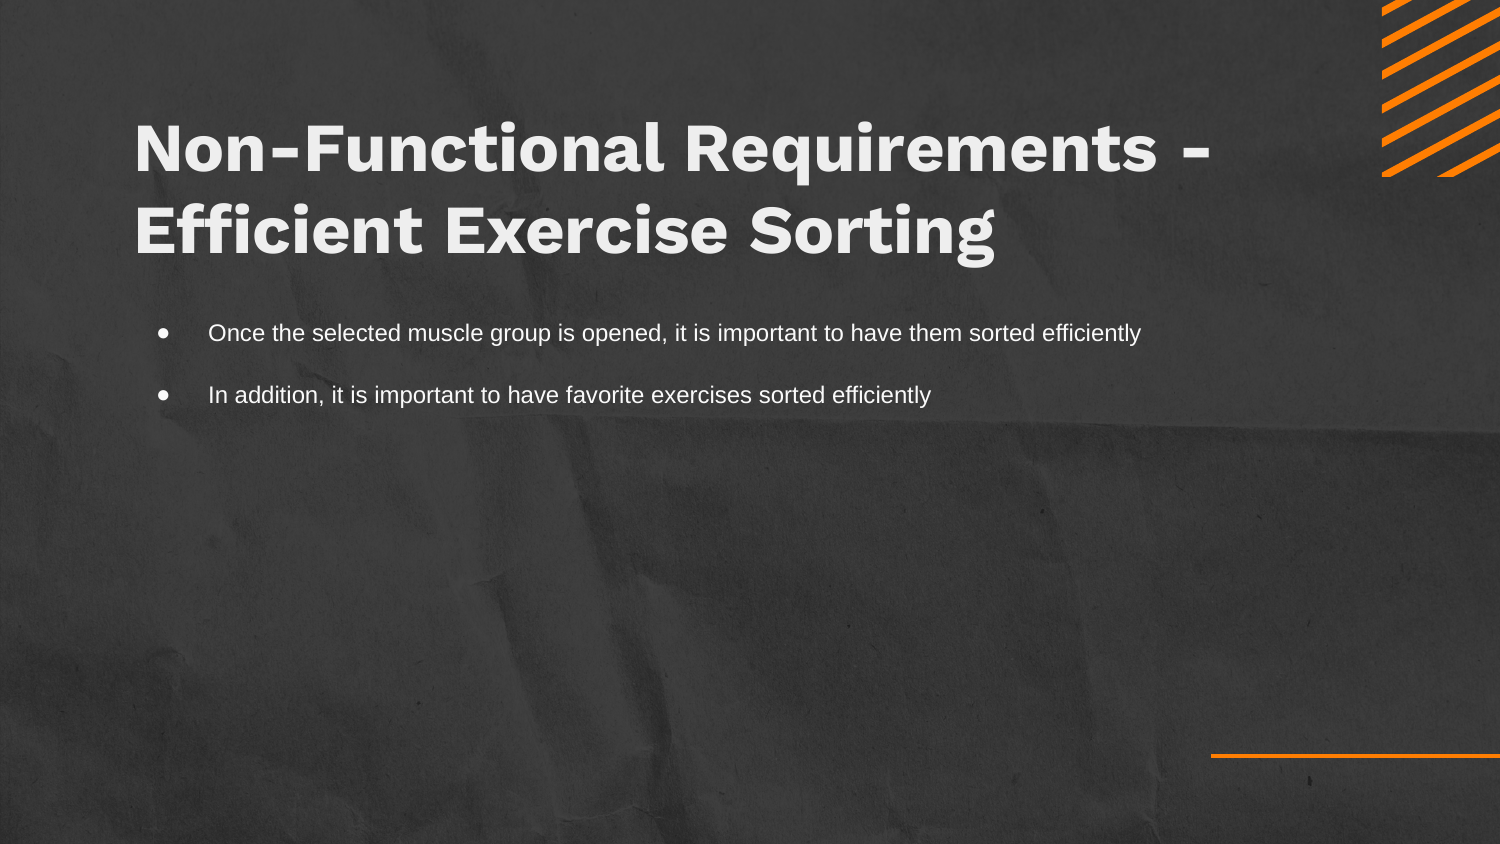

# Non-Functional Requirements - Efficient Exercise Sorting

Once the selected muscle group is opened, it is important to have them sorted efficiently
In addition, it is important to have favorite exercises sorted efficiently